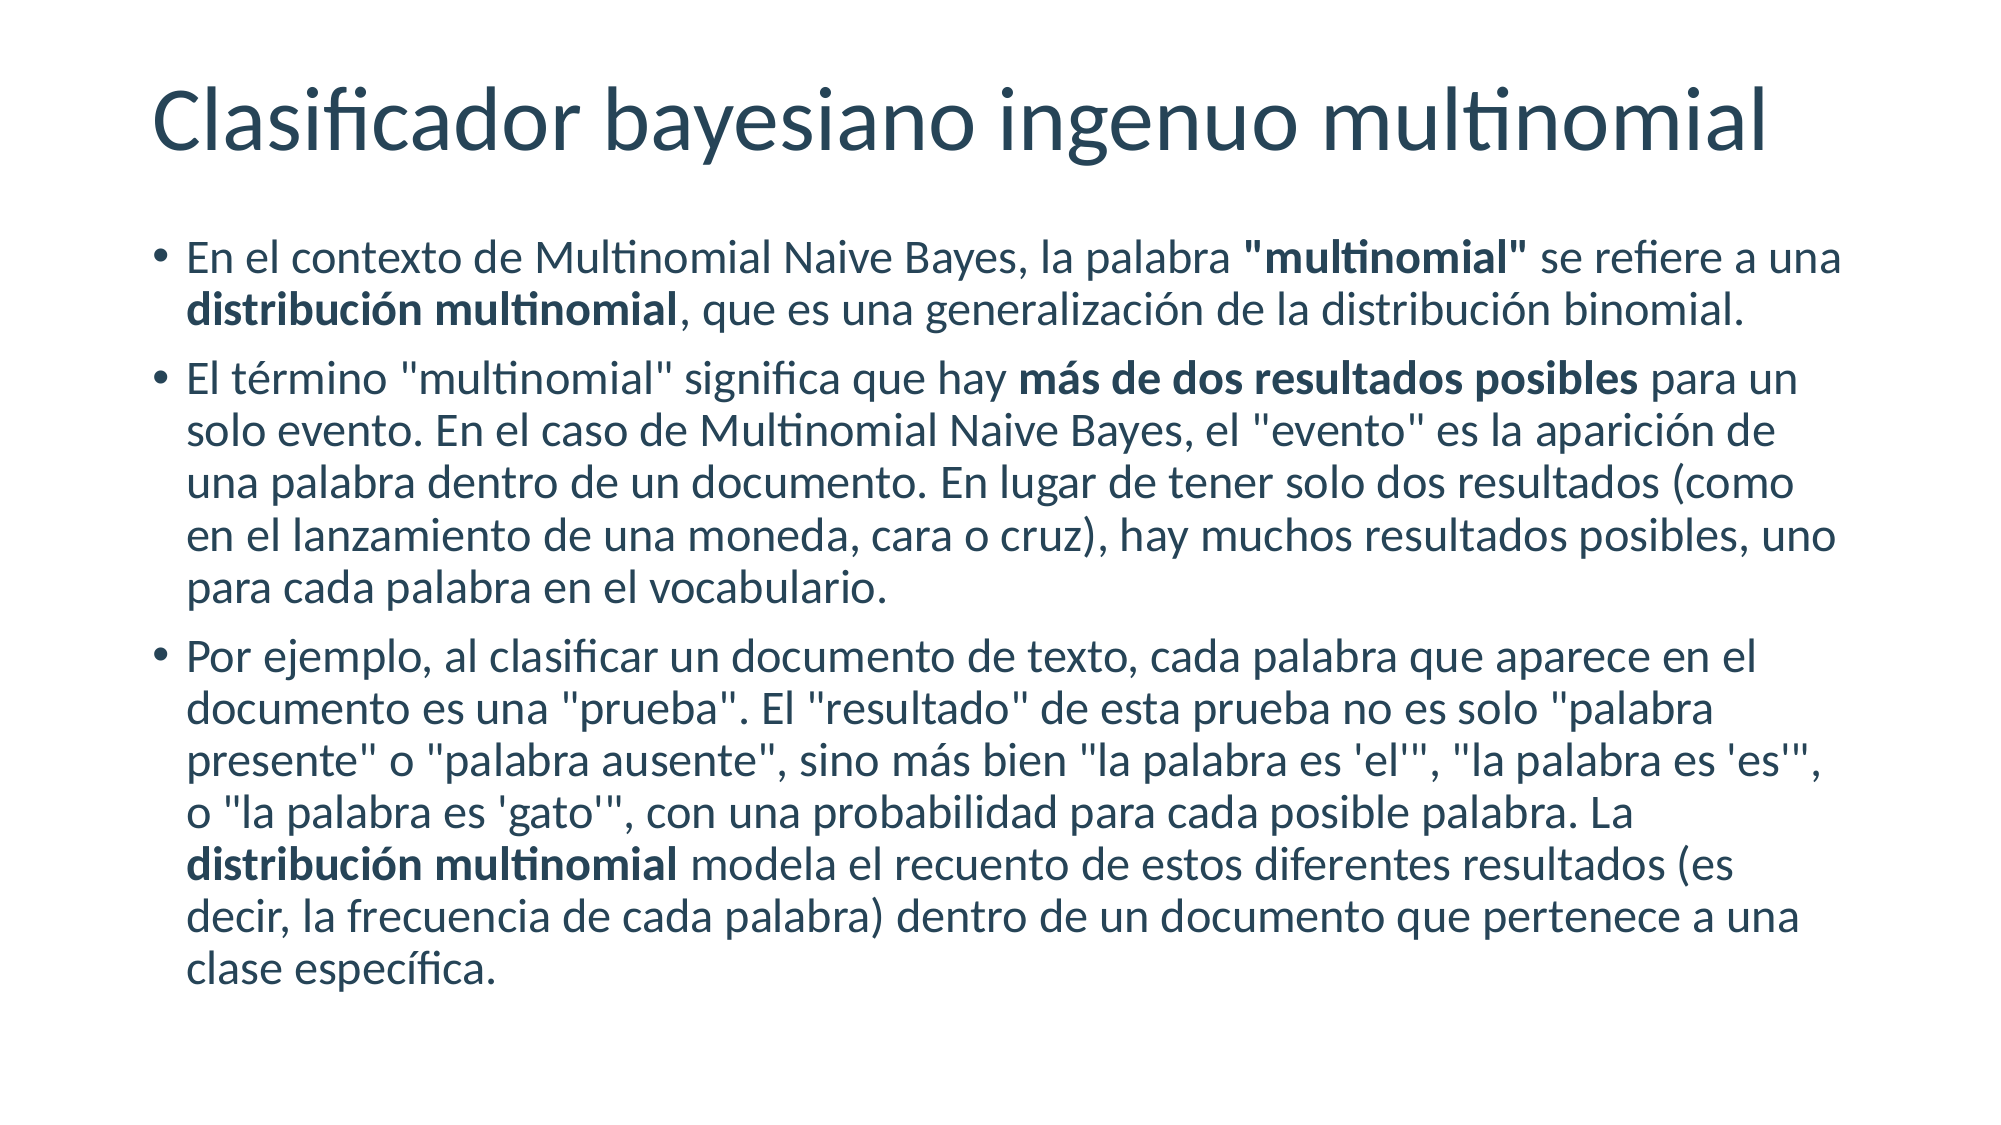

# Clasificador bayesiano ingenuo multinomial
En el contexto de Multinomial Naive Bayes, la palabra "multinomial" se refiere a una distribución multinomial, que es una generalización de la distribución binomial.
El término "multinomial" significa que hay más de dos resultados posibles para un solo evento. En el caso de Multinomial Naive Bayes, el "evento" es la aparición de una palabra dentro de un documento. En lugar de tener solo dos resultados (como en el lanzamiento de una moneda, cara o cruz), hay muchos resultados posibles, uno para cada palabra en el vocabulario.
Por ejemplo, al clasificar un documento de texto, cada palabra que aparece en el documento es una "prueba". El "resultado" de esta prueba no es solo "palabra presente" o "palabra ausente", sino más bien "la palabra es 'el'", "la palabra es 'es'", o "la palabra es 'gato'", con una probabilidad para cada posible palabra. La distribución multinomial modela el recuento de estos diferentes resultados (es decir, la frecuencia de cada palabra) dentro de un documento que pertenece a una clase específica.